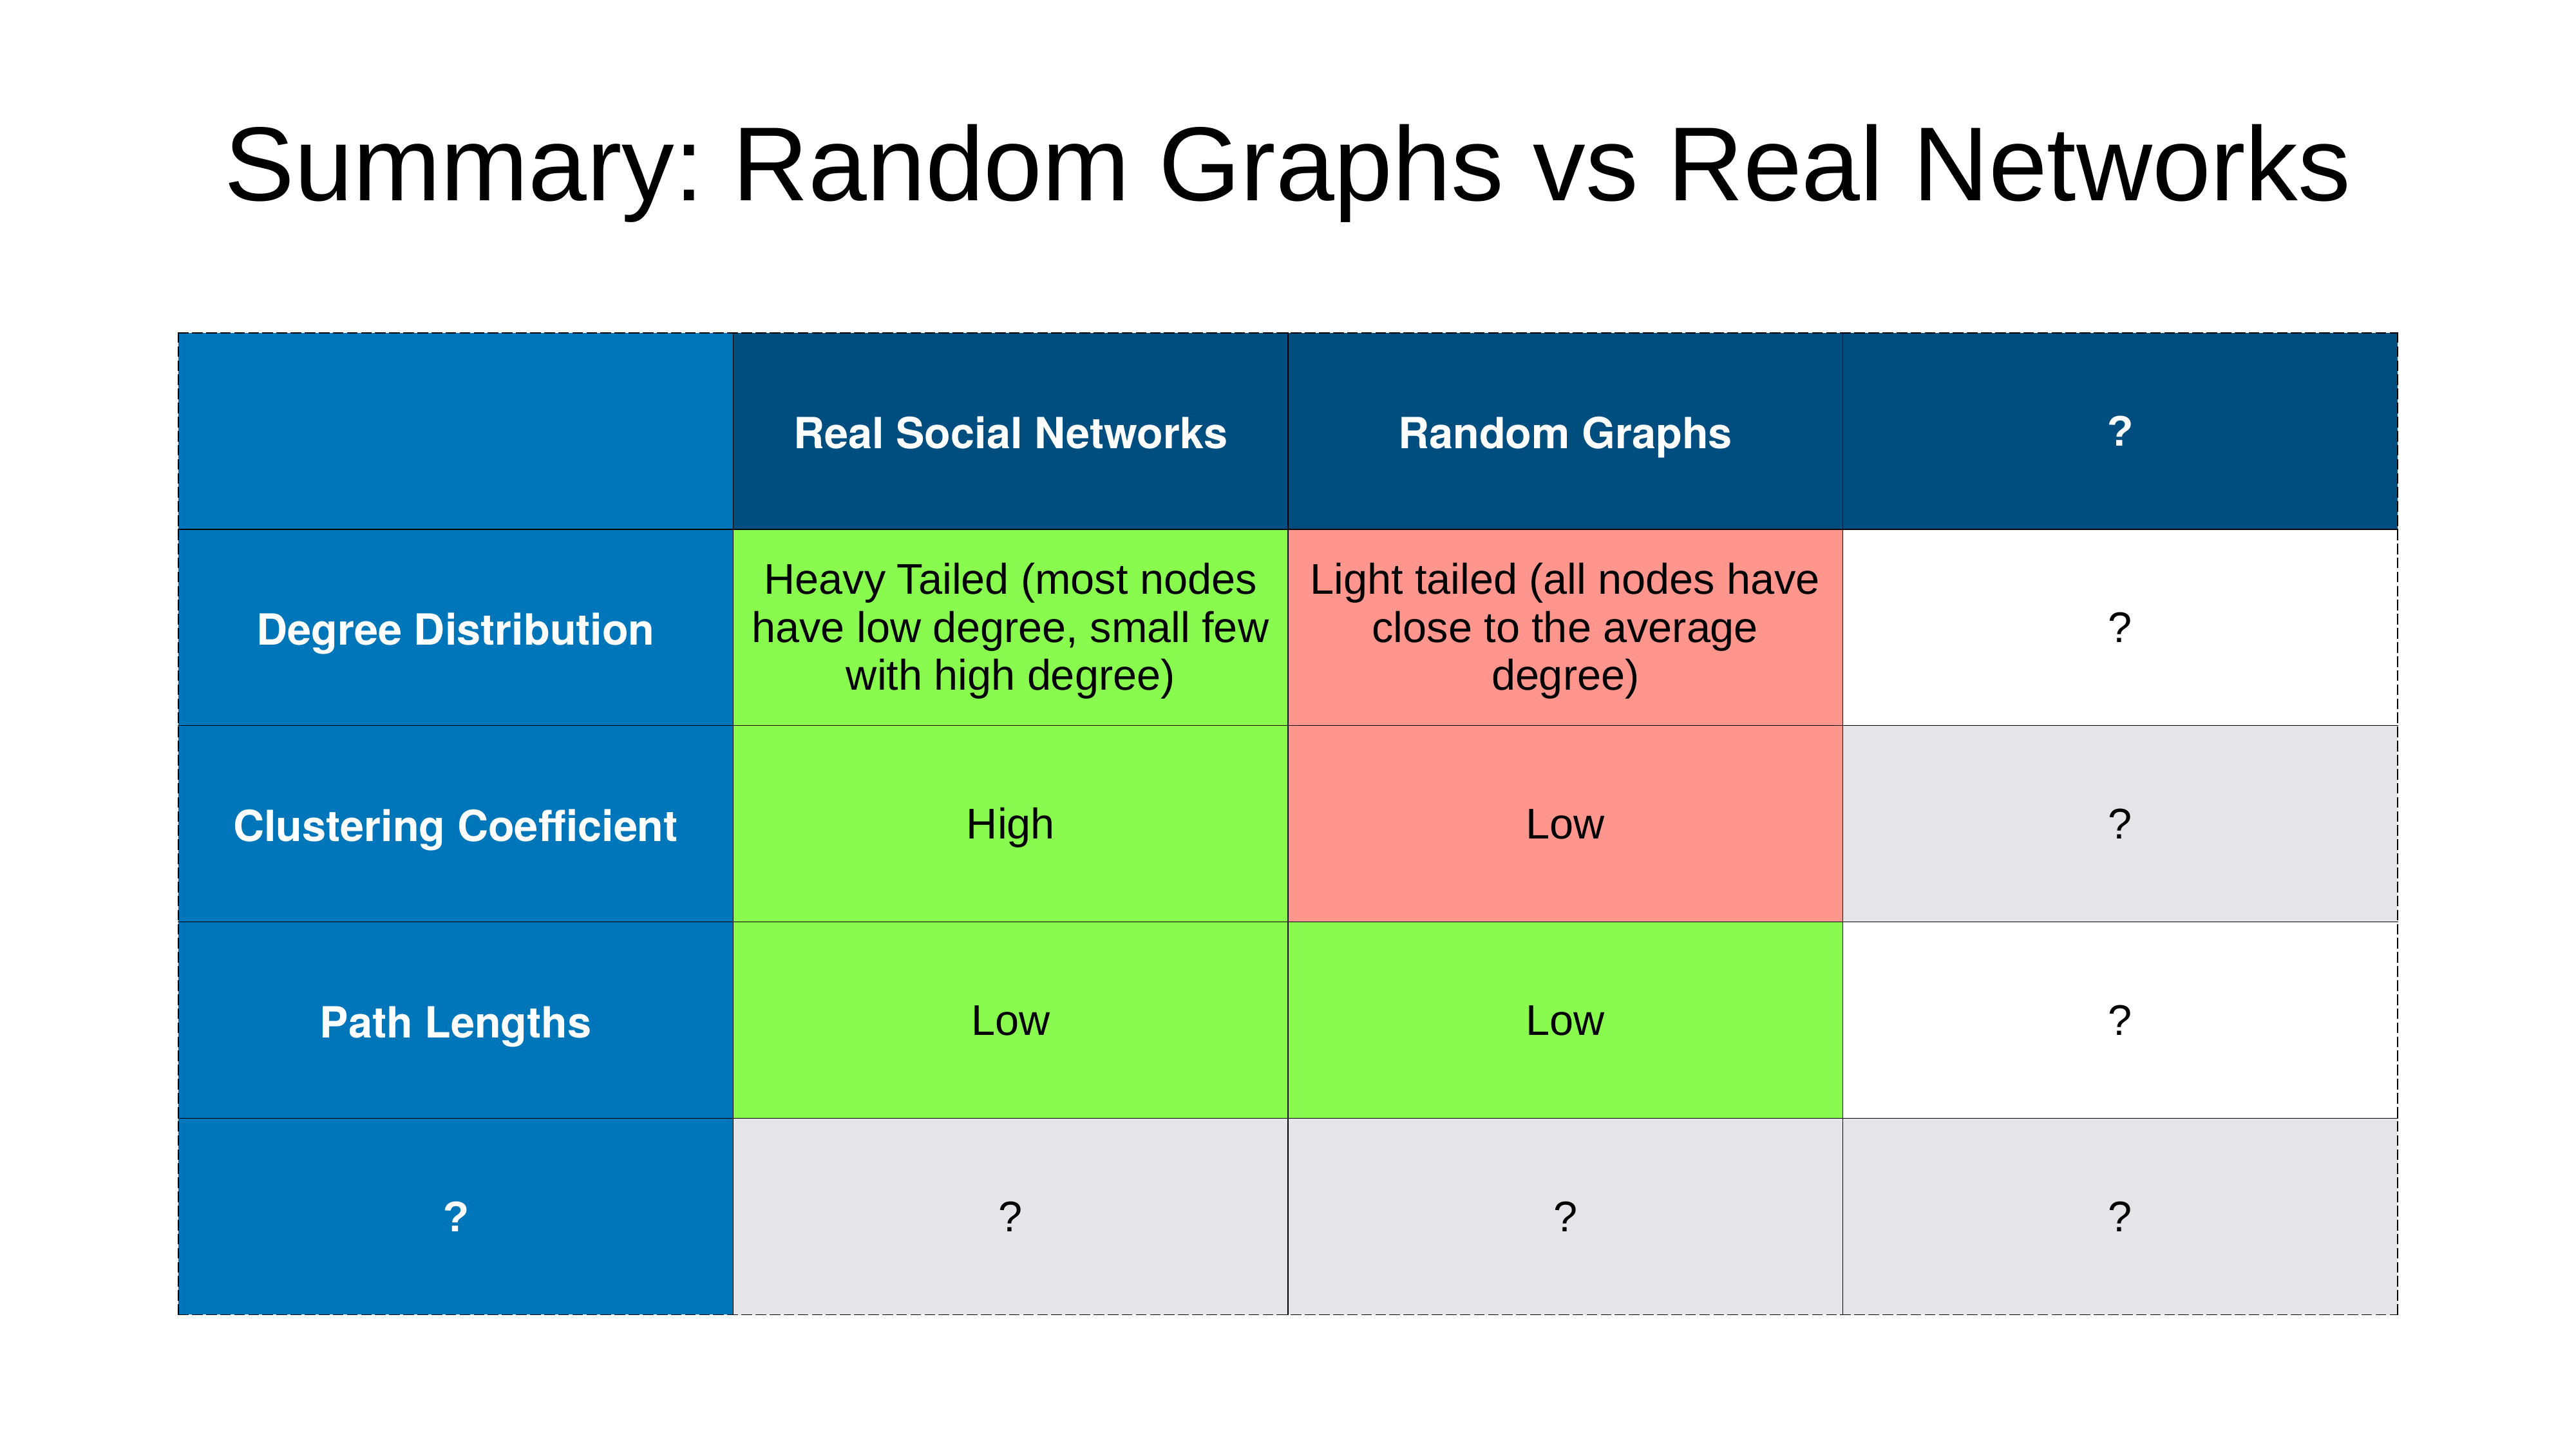

# Summary: Random Graphs vs Real Networks
|  | Real Social Networks | Random Graphs | ? |
| --- | --- | --- | --- |
| Degree Distribution | Heavy Tailed (most nodes have low degree, small few with high degree) | Light tailed (all nodes have close to the average degree) | ? |
| Clustering Coefficient | High | Low | ? |
| Path Lengths | Low | Low | ? |
| ? | ? | ? | ? |